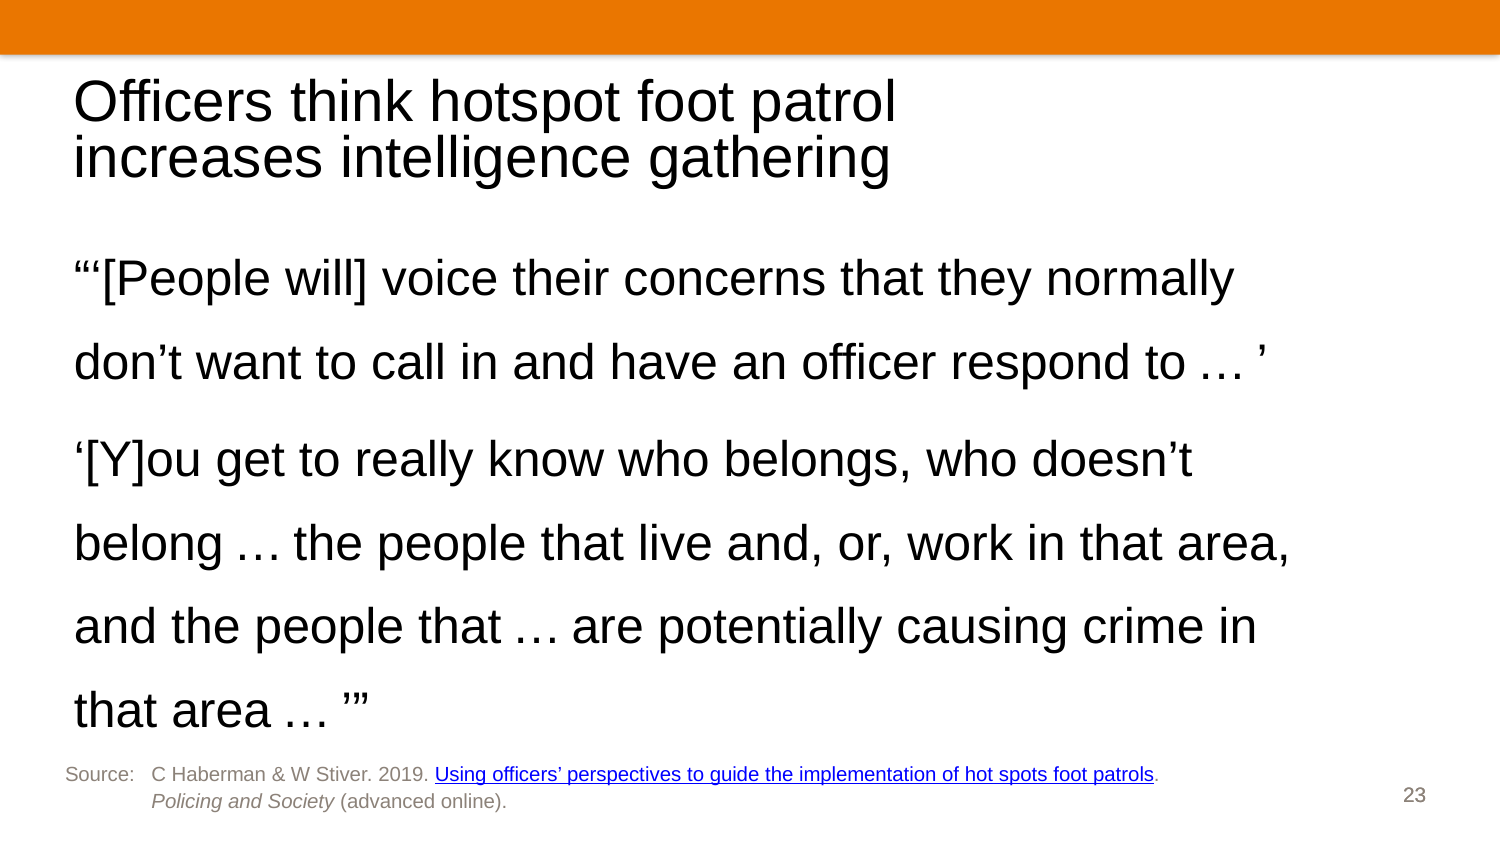

# Officers think hotspot foot patrol increases intelligence gathering
“‘[People will] voice their concerns that they normally don’t want to call in and have an officer respond to … ’
‘[Y]ou get to really know who belongs, who doesn’t belong … the people that live and, or, work in that area, and the people that … are potentially causing crime in that area … ’”
Source:	C Haberman & W Stiver. 2019. Using officers’ perspectives to guide the implementation of hot spots foot patrols. Policing and Society (advanced online).